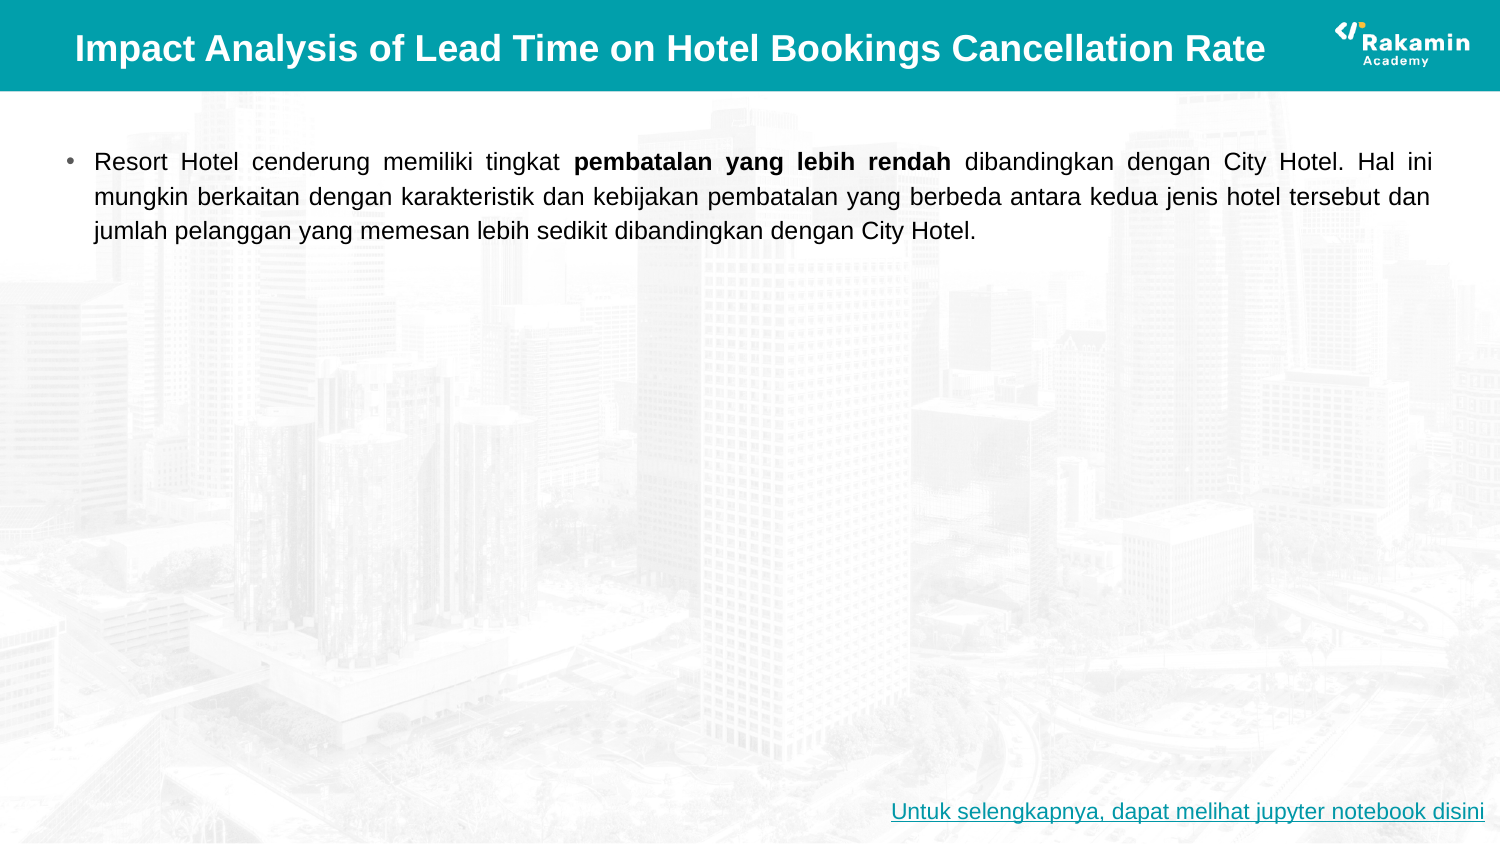

# Impact Analysis of Lead Time on Hotel Bookings Cancellation Rate
Resort Hotel cenderung memiliki tingkat pembatalan yang lebih rendah dibandingkan dengan City Hotel. Hal ini mungkin berkaitan dengan karakteristik dan kebijakan pembatalan yang berbeda antara kedua jenis hotel tersebut dan jumlah pelanggan yang memesan lebih sedikit dibandingkan dengan City Hotel.
Untuk selengkapnya, dapat melihat jupyter notebook disini